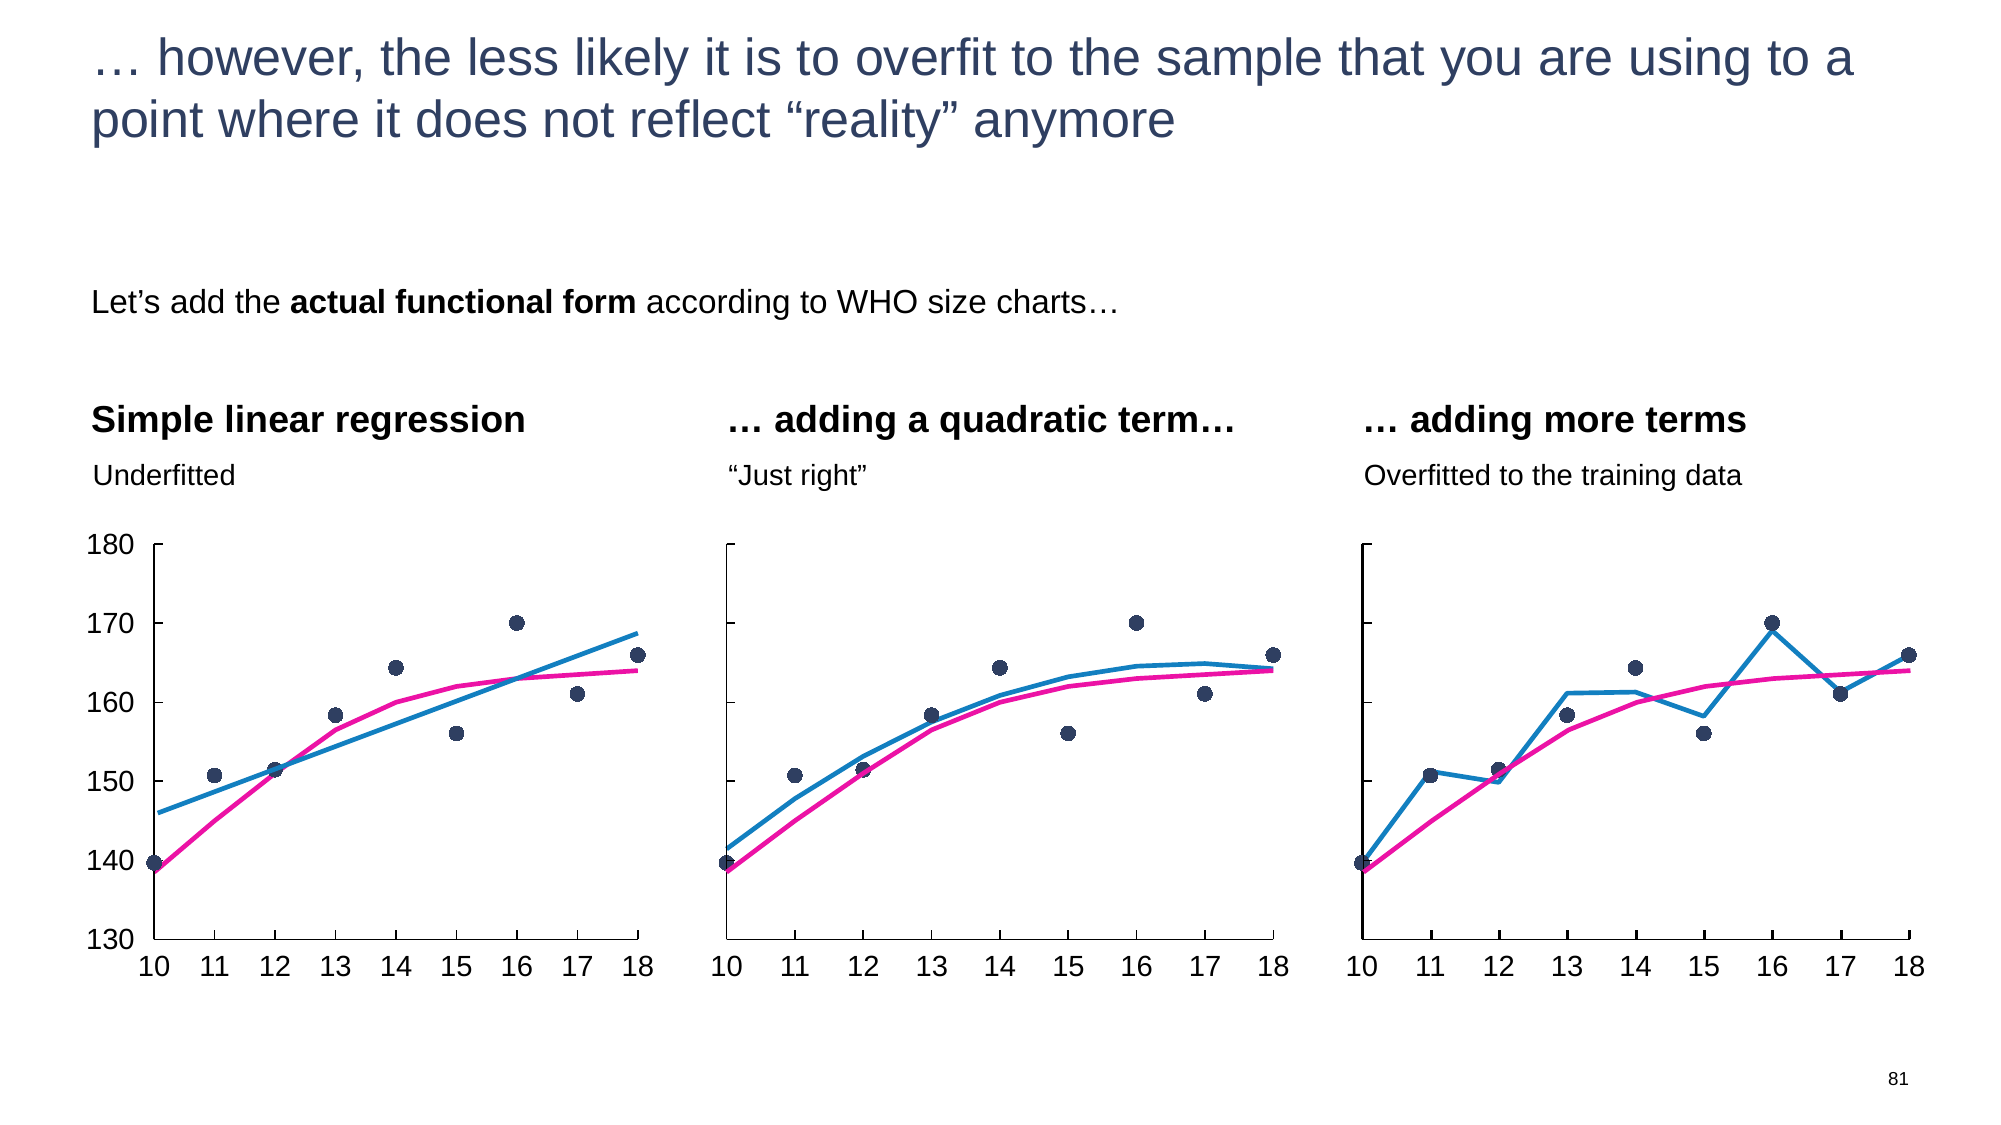

# … however, the less likely it is to overfit to the sample that you are using to a point where it does not reflect “reality” anymore
Let’s add the actual functional form according to WHO size charts…
Simple linear regression
… adding a quadratic term…
… adding more terms
Underfitted
“Just right”
Overfitted to the training data
180

### Chart

| Category |  |
|---|---|

### Chart

| Category |  |
|---|---|

### Chart

| Category |  |  |
|---|---|---|

### Chart

| Category |  |
|---|---|

### Chart

| Category |  |  |
|---|---|---|

### Chart

| Category |  |
|---|---|
170
160
150
140
130
10
11
12
13
14
15
16
17
18
10
11
12
13
14
15
16
17
18
10
11
12
13
14
15
16
17
18